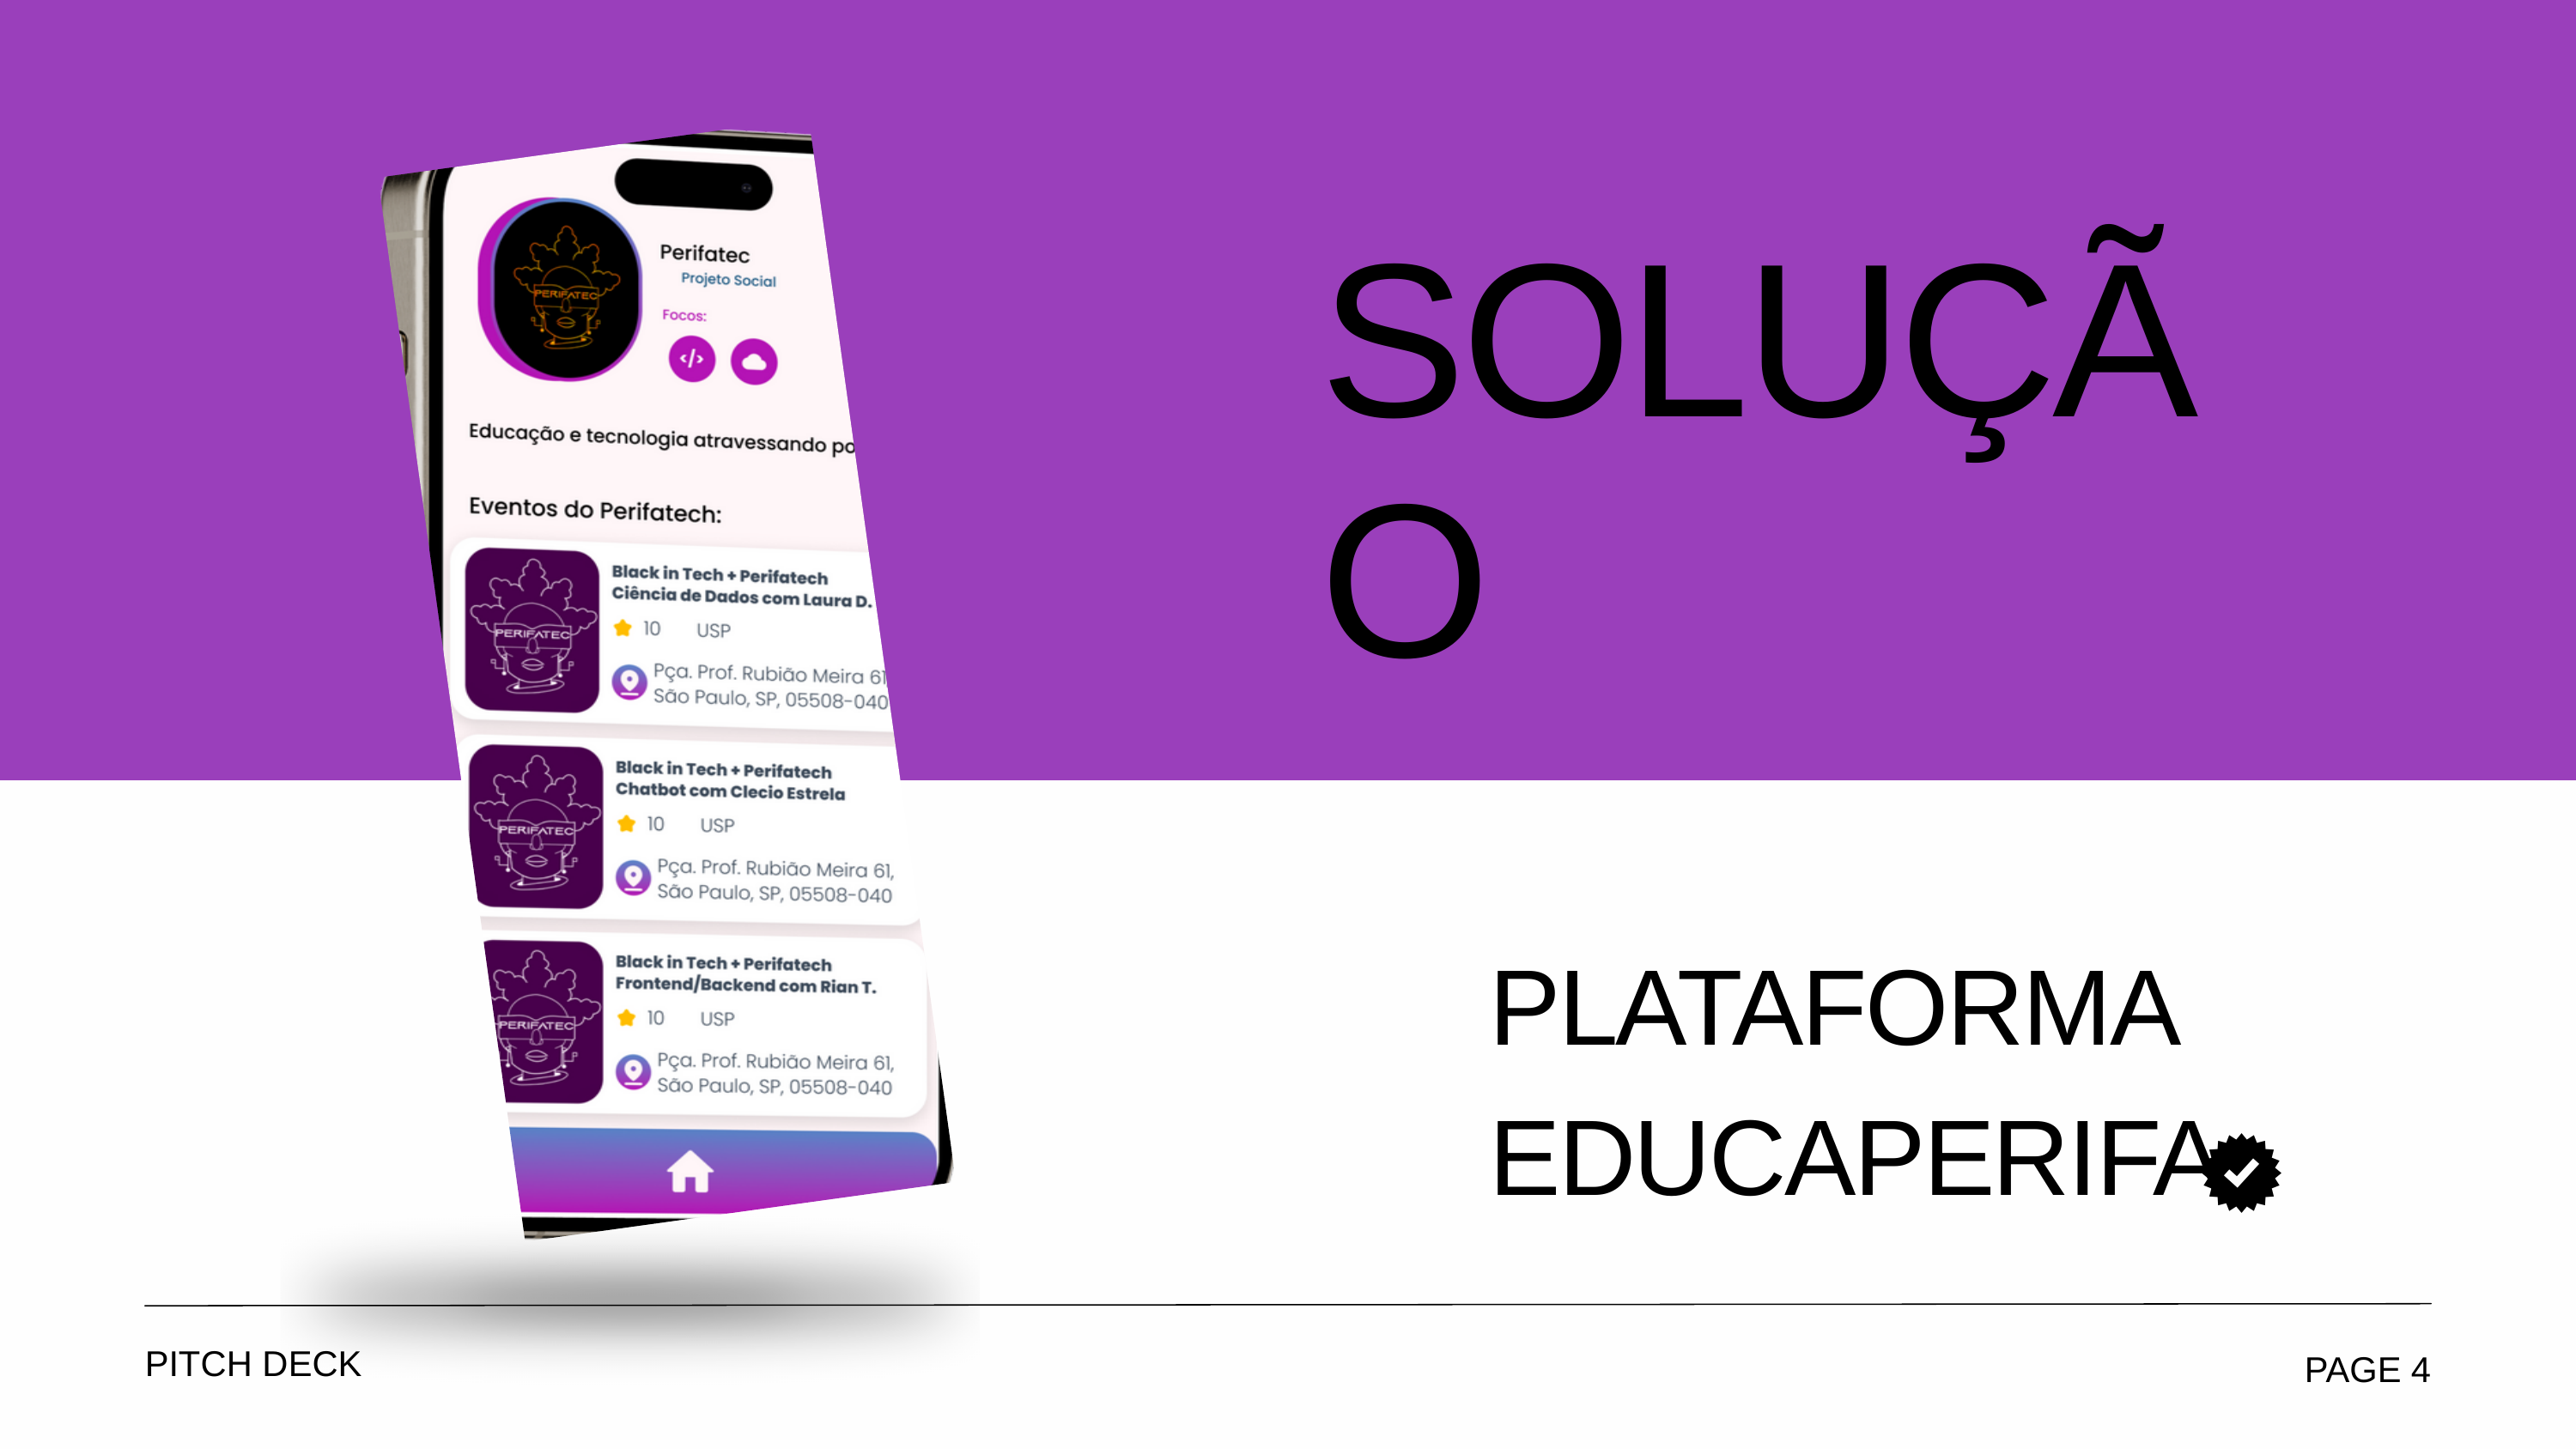

SOLUÇÃO

PLATAFORMA EDUCAPERIFA

PITCH DECK
PAGE 4